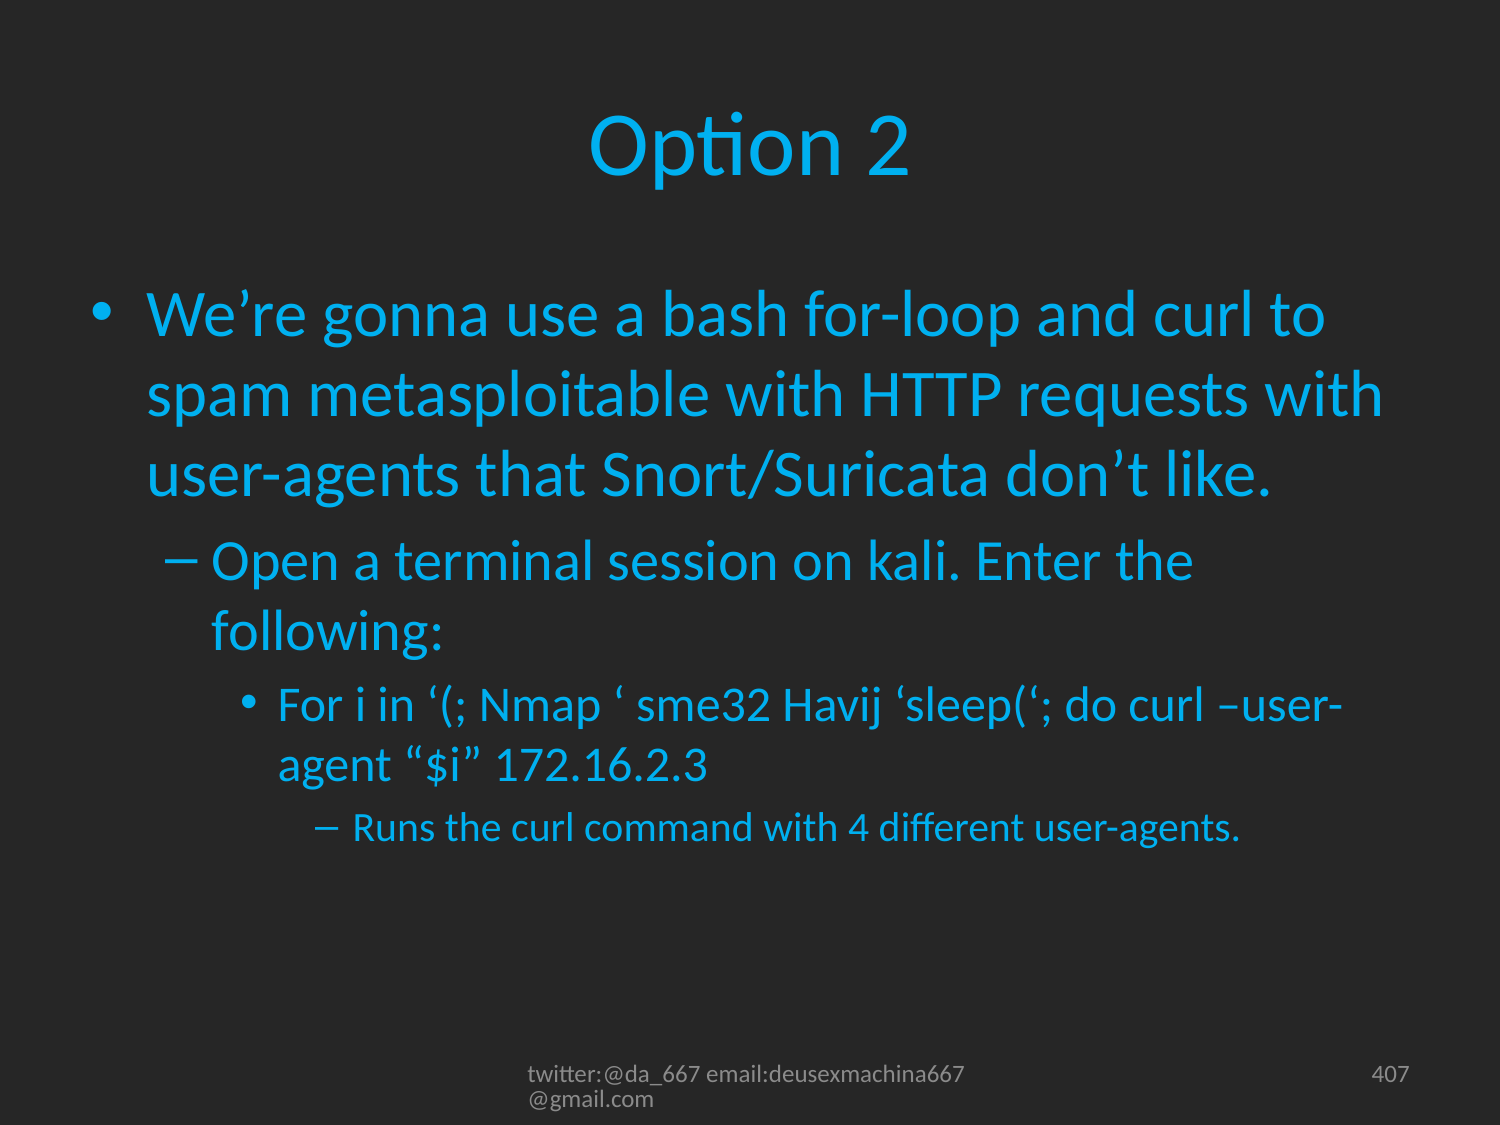

# Option 2
We’re gonna use a bash for-loop and curl to spam metasploitable with HTTP requests with user-agents that Snort/Suricata don’t like.
Open a terminal session on kali. Enter the following:
For i in ‘(; Nmap ‘ sme32 Havij ‘sleep(‘; do curl –user-agent “$i” 172.16.2.3
Runs the curl command with 4 different user-agents.

twitter:@da_667 email:deusexmachina667@gmail.com
407